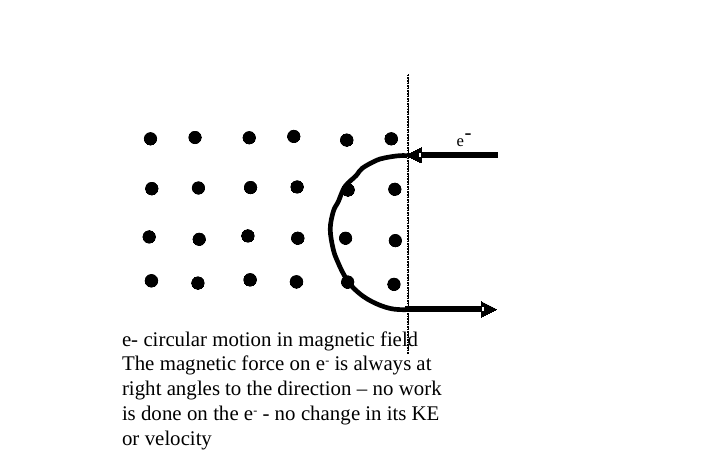

-
e

e- circular motion in magnetic field
The magnetic force on e- is always at right angles to the direction – no work is done on the e- - no change in its KE or velocity